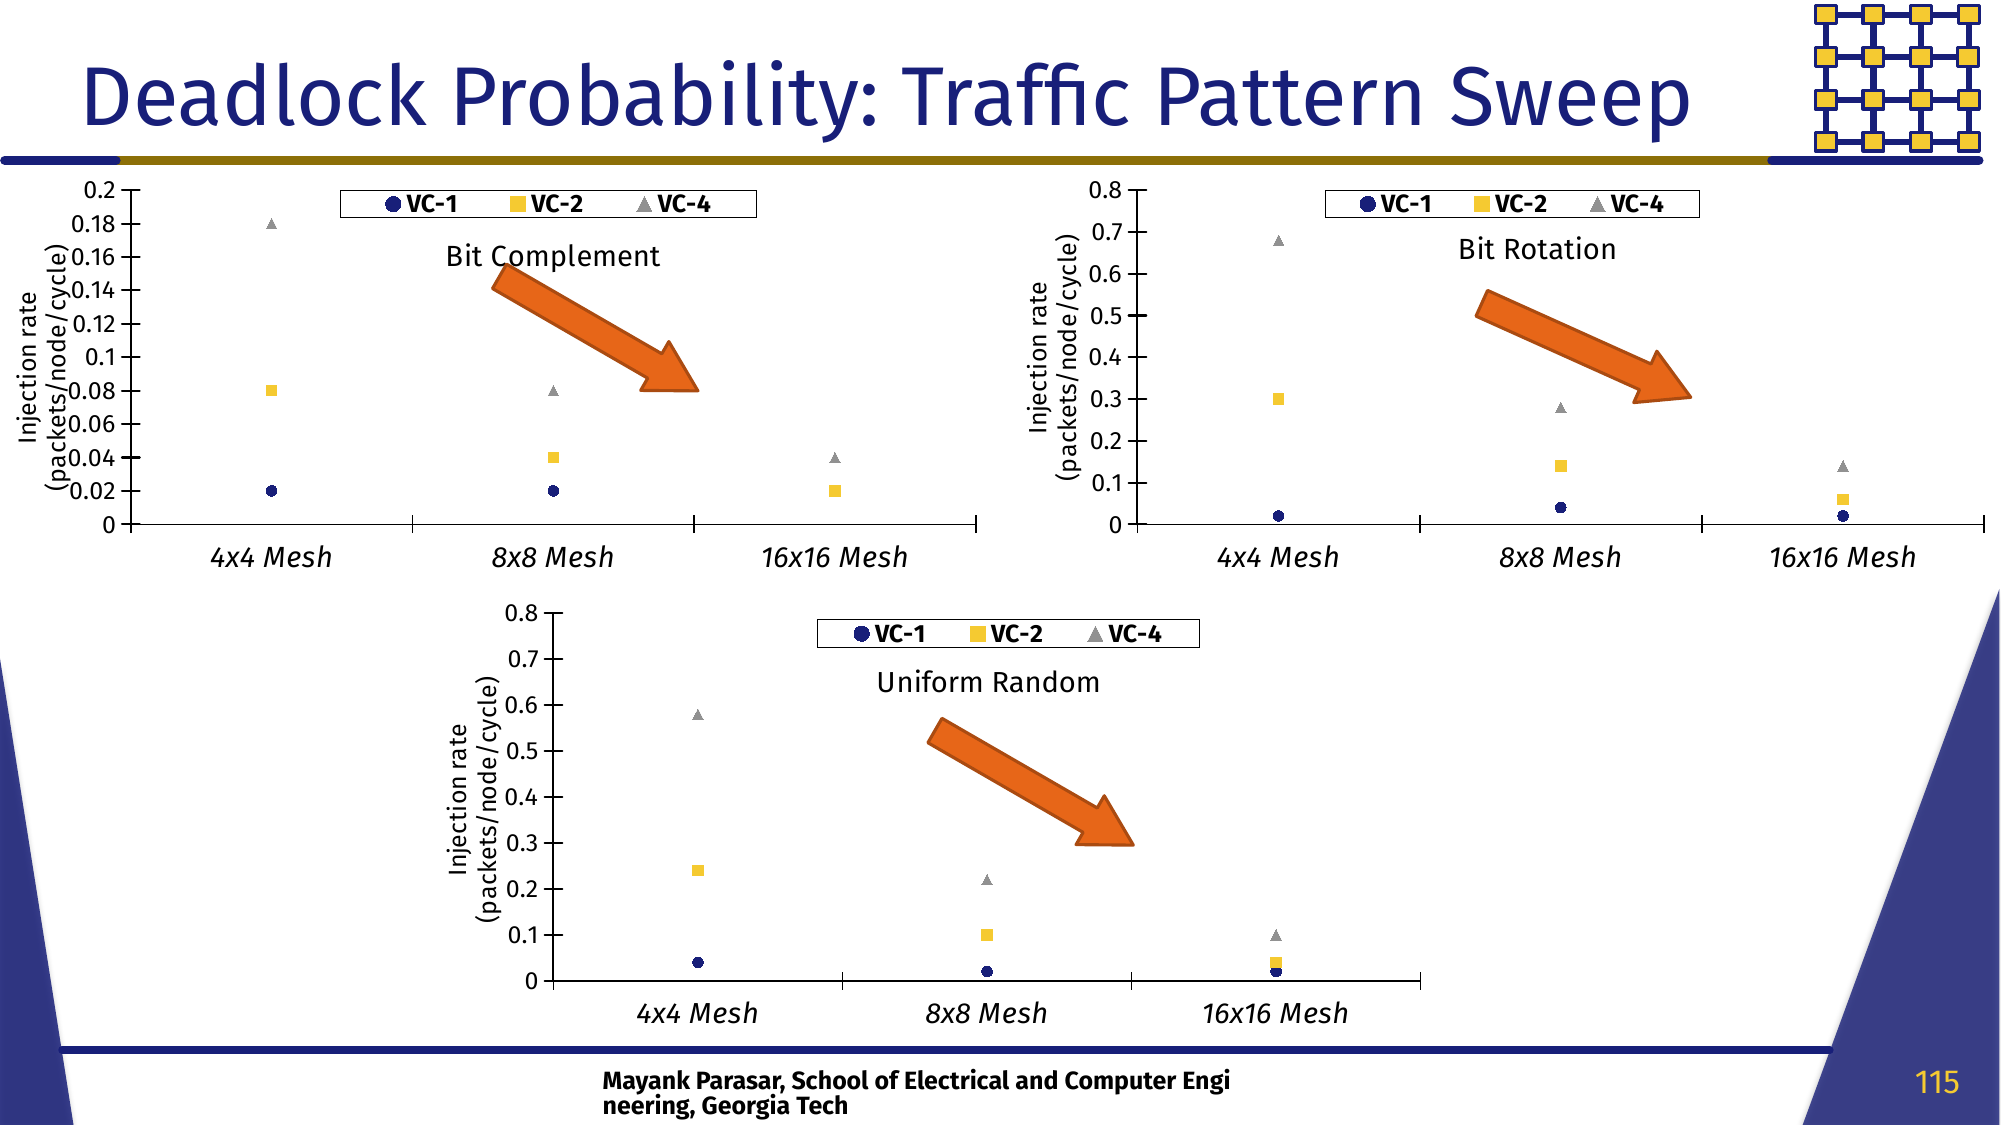

# Deadlock Probability: Traffic Pattern Sweep

### Chart: Bit Rotation

| Category | VC-1 | VC-2 | VC-4 |
|---|---|---|---|
| 4x4 Mesh | 0.02 | 0.3 | 0.68 |
| 8x8 Mesh | 0.04 | 0.14 | 0.28 |
| 16x16 Mesh | 0.02 | 0.06 | 0.14 |

### Chart: Bit Complement

| Category | VC-1 | VC-2 | VC-4 |
|---|---|---|---|
| 4x4 Mesh | 0.02 | 0.08 | 0.18 |
| 8x8 Mesh | 0.02 | 0.04 | 0.08 |
| 16x16 Mesh | 0.02 | 0.02 | 0.04 |

### Chart: Uniform Random

| Category | VC-1 | VC-2 | VC-4 |
|---|---|---|---|
| 4x4 Mesh | 0.04 | 0.24 | 0.58 |
| 8x8 Mesh | 0.02 | 0.1 | 0.22 |
| 16x16 Mesh | 0.02 | 0.04 | 0.1 |
115
Mayank Parasar, School of Electrical and Computer Engineering, Georgia Tech